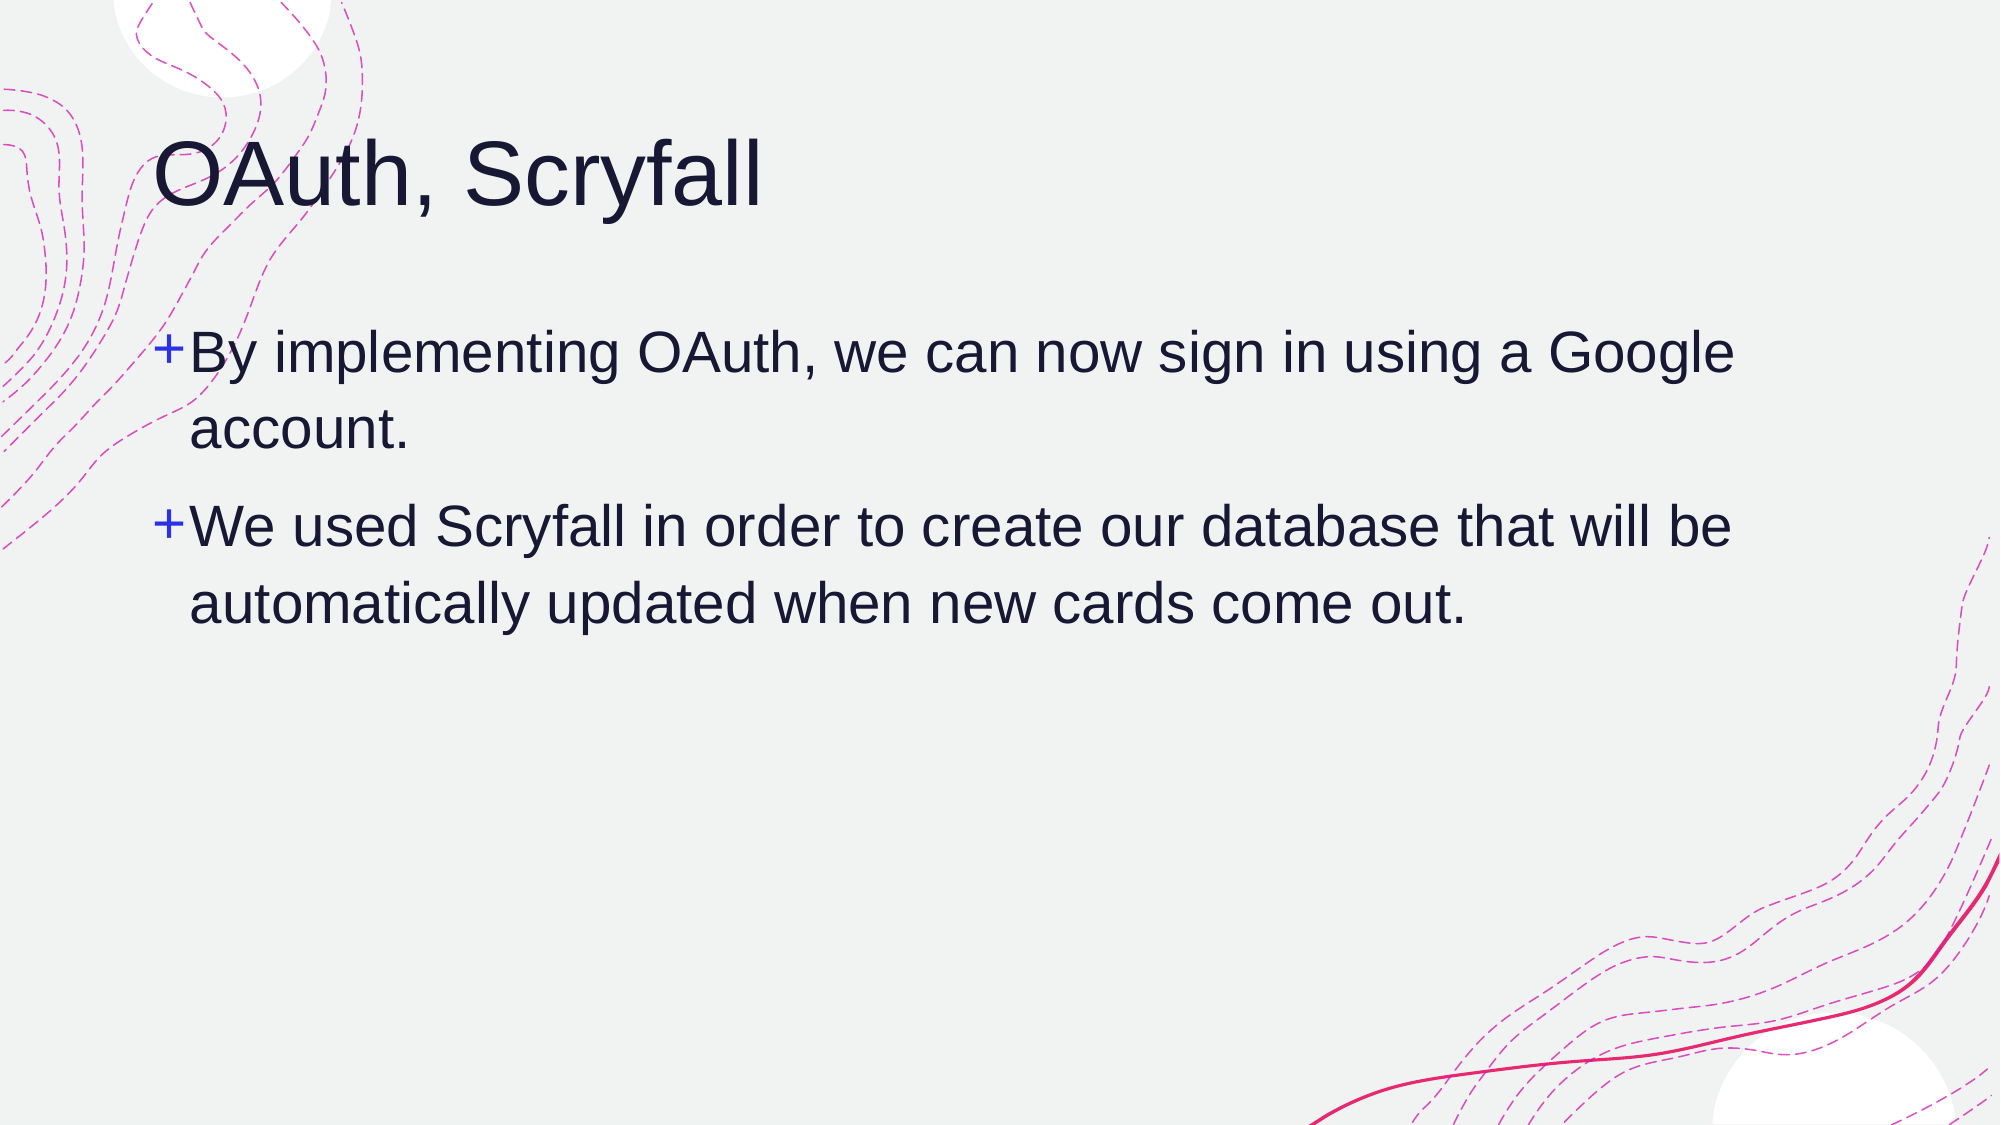

# OAuth, Scryfall
By implementing OAuth, we can now sign in using a Google account.
We used Scryfall in order to create our database that will be automatically updated when new cards come out.